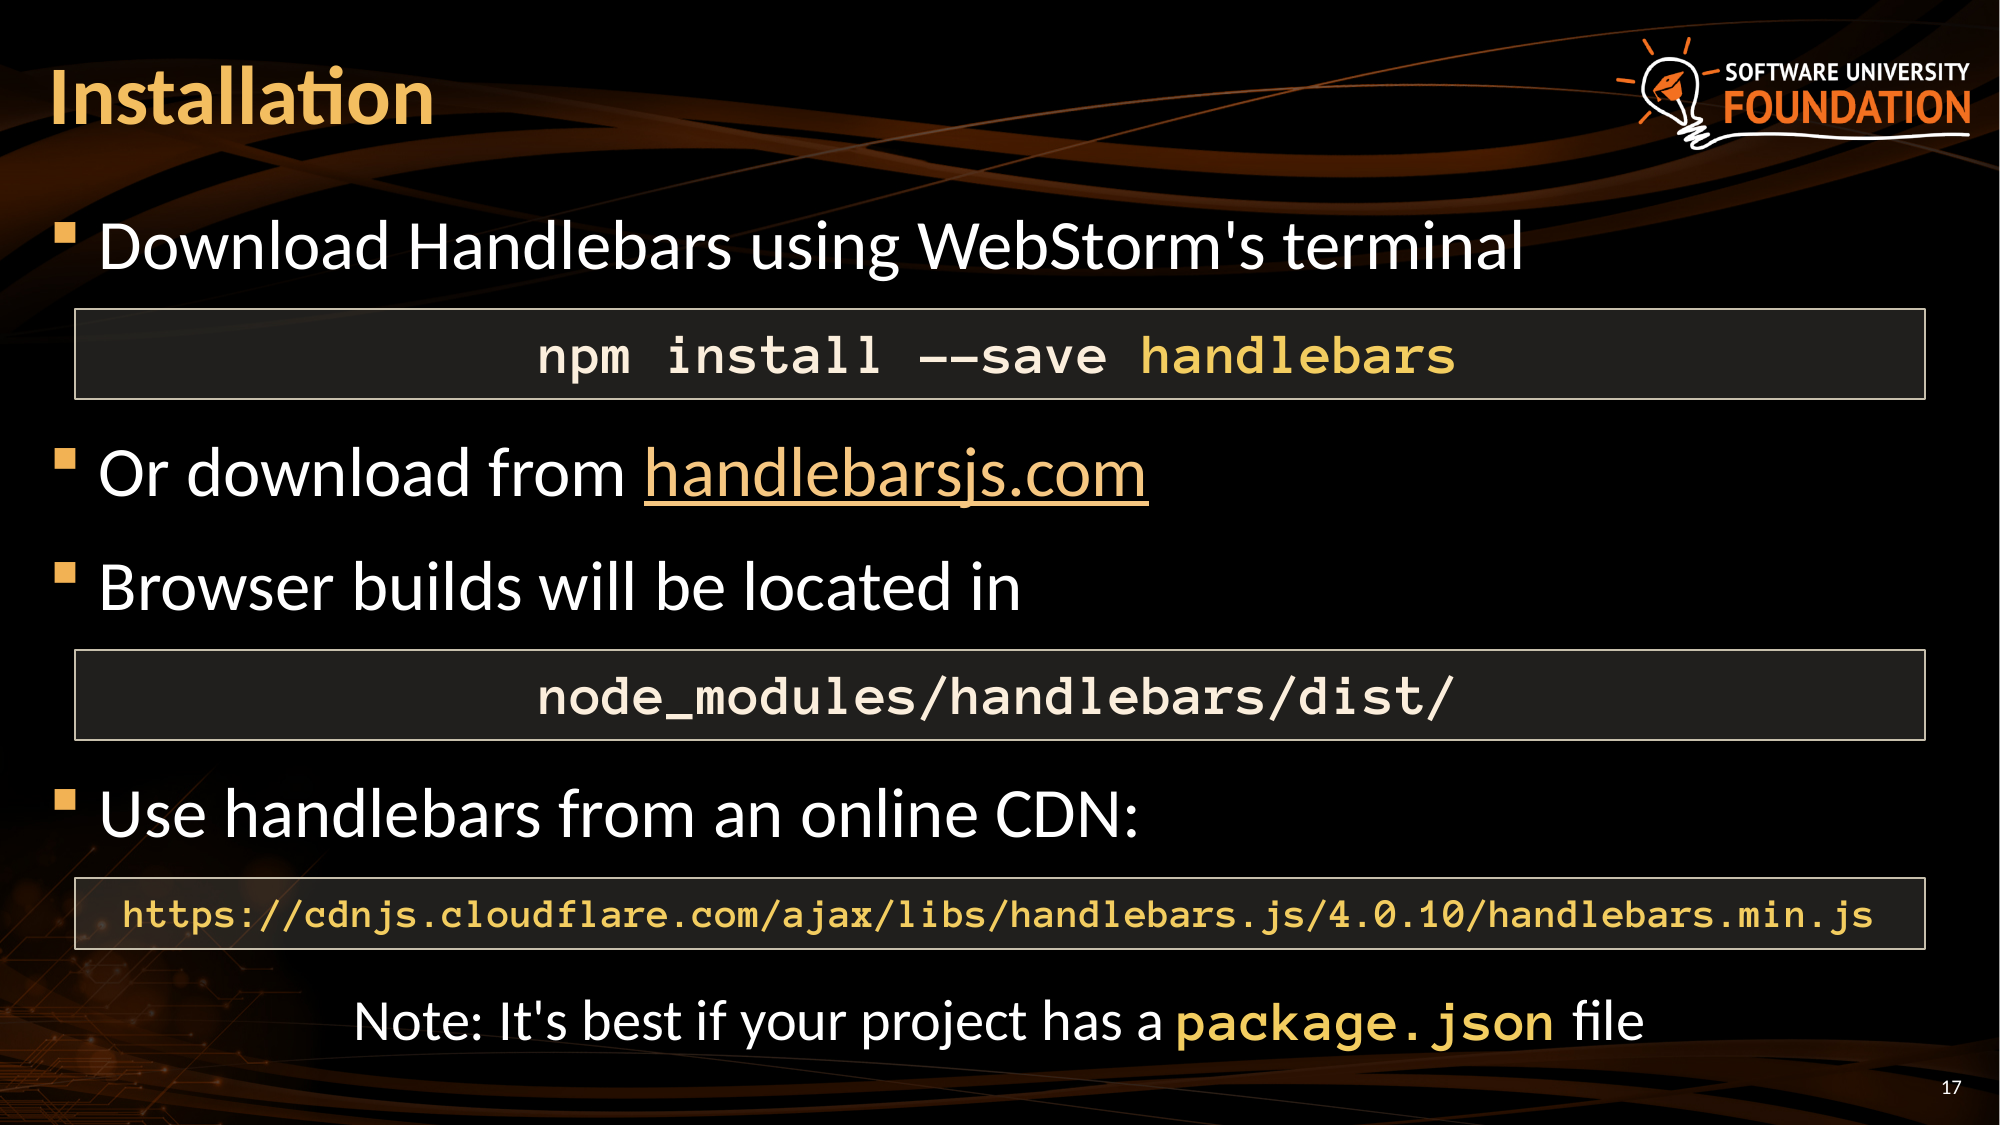

# Installation
Download Handlebars using WebStorm's terminal
Or download from handlebarsjs.com
Browser builds will be located in
Use handlebars from an online CDN:
npm install --save handlebars
node_modules/handlebars/dist/
https://cdnjs.cloudflare.com/ajax/libs/handlebars.js/4.0.10/handlebars.min.js
Note: It's best if your project has a package.json file
17